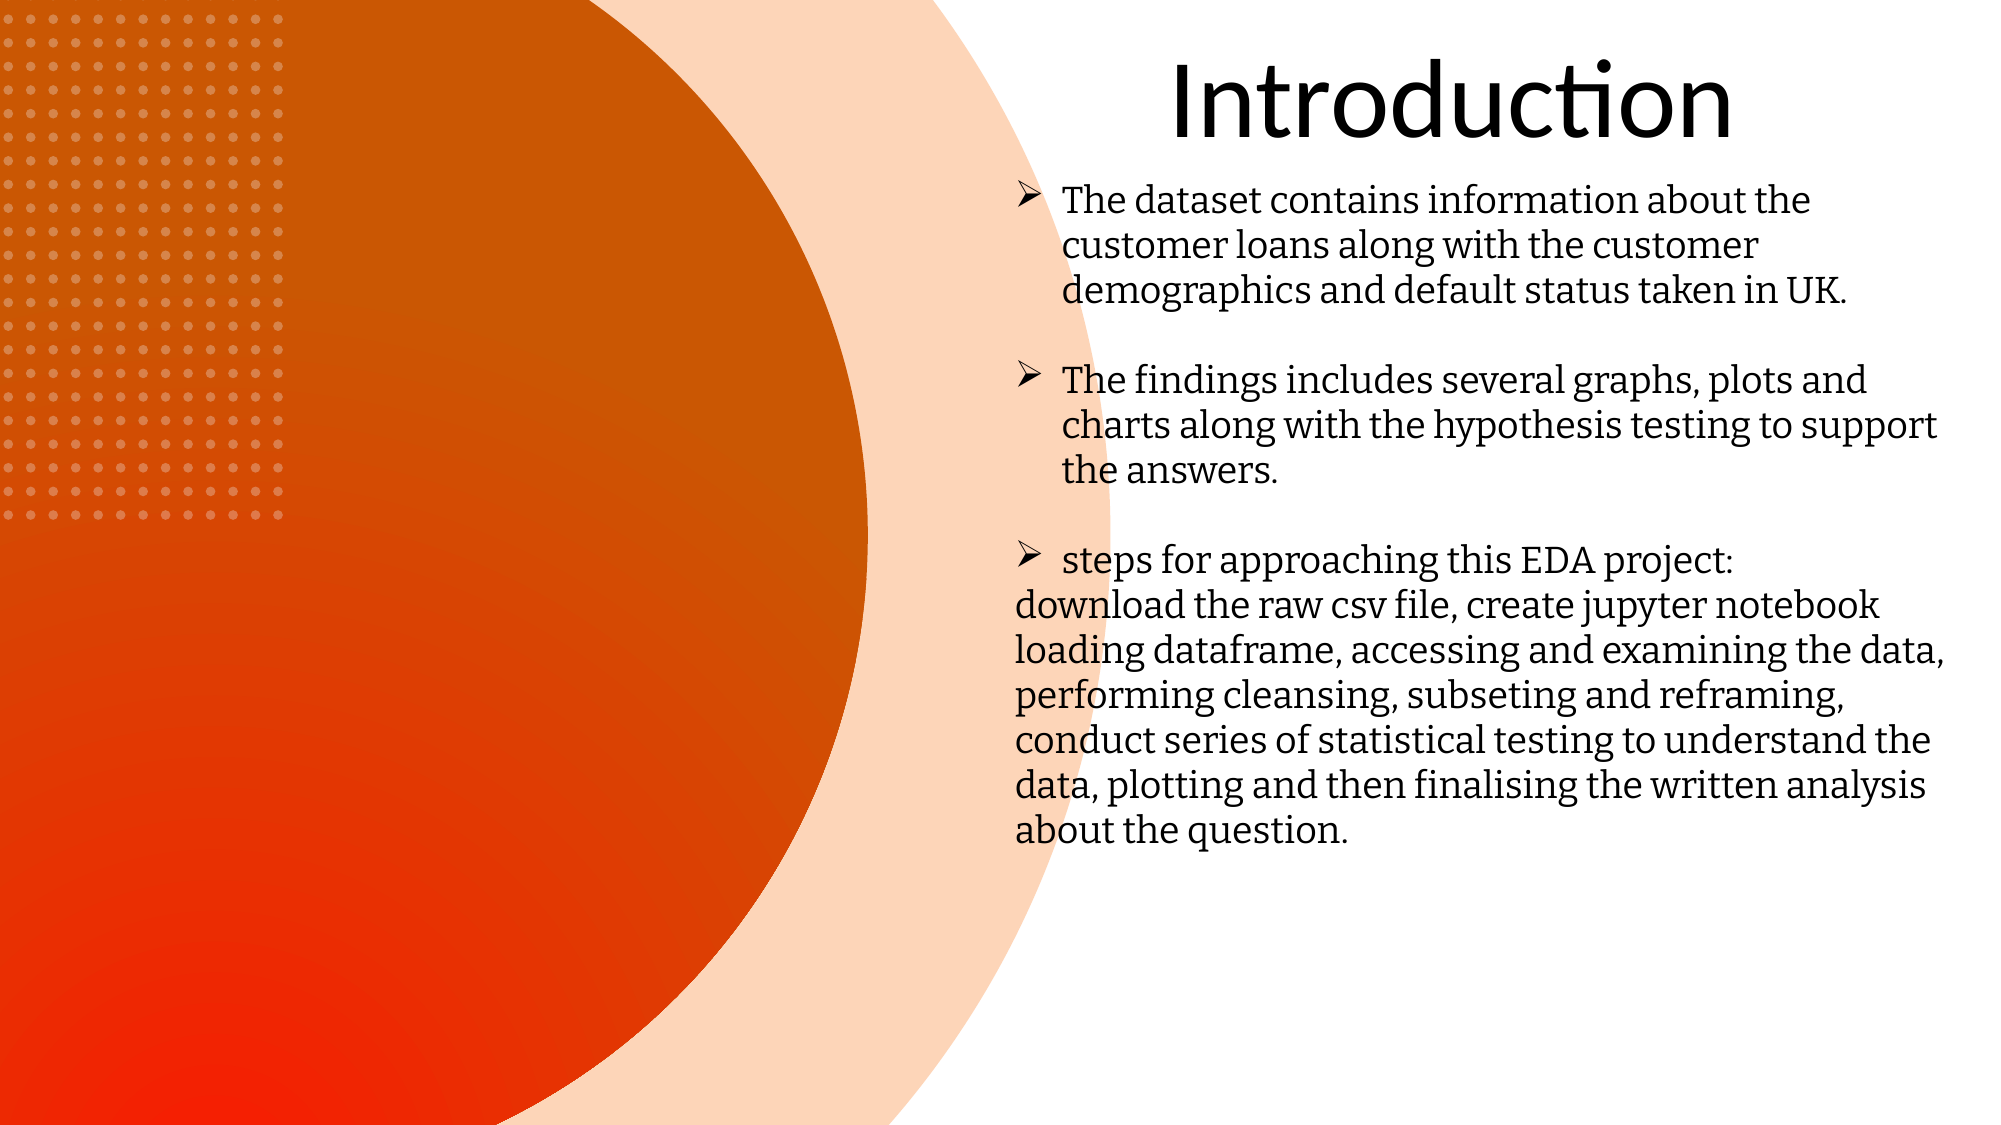

Introduction
The dataset contains information about the customer loans along with the customer demographics and default status taken in UK.

The findings includes several graphs, plots and charts along with the hypothesis testing to support the answers.

steps for approaching this EDA project:
download the raw csv file, create jupyter notebook loading dataframe, accessing and examining the data, performing cleansing, subseting and reframing,
conduct series of statistical testing to understand the data, plotting and then finalising the written analysis about the question.